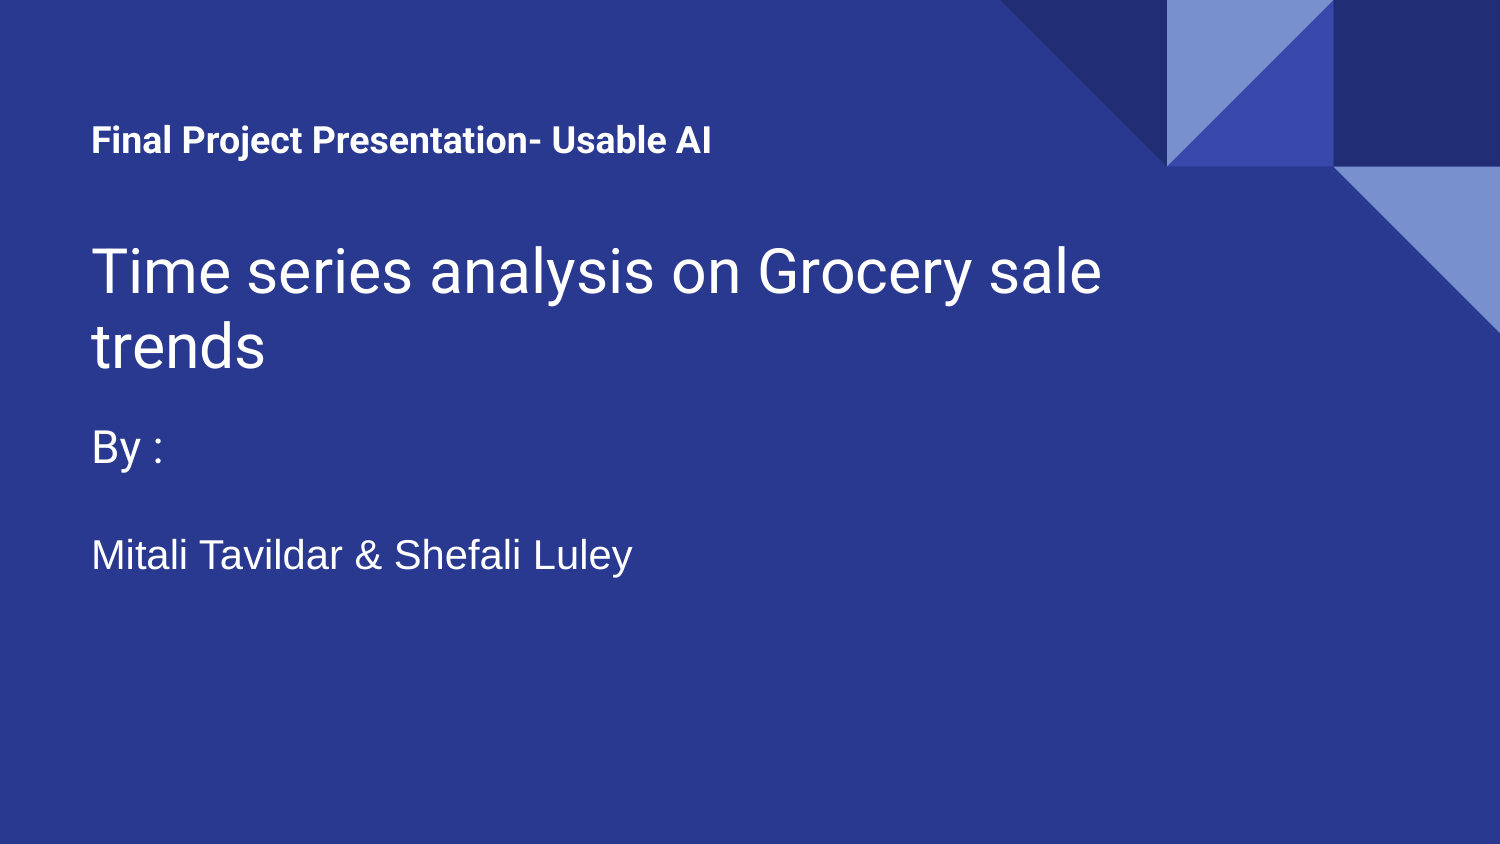

# Final Project Presentation- Usable AI
Time series analysis on Grocery sale trends
By :

Mitali Tavildar & Shefali Luley